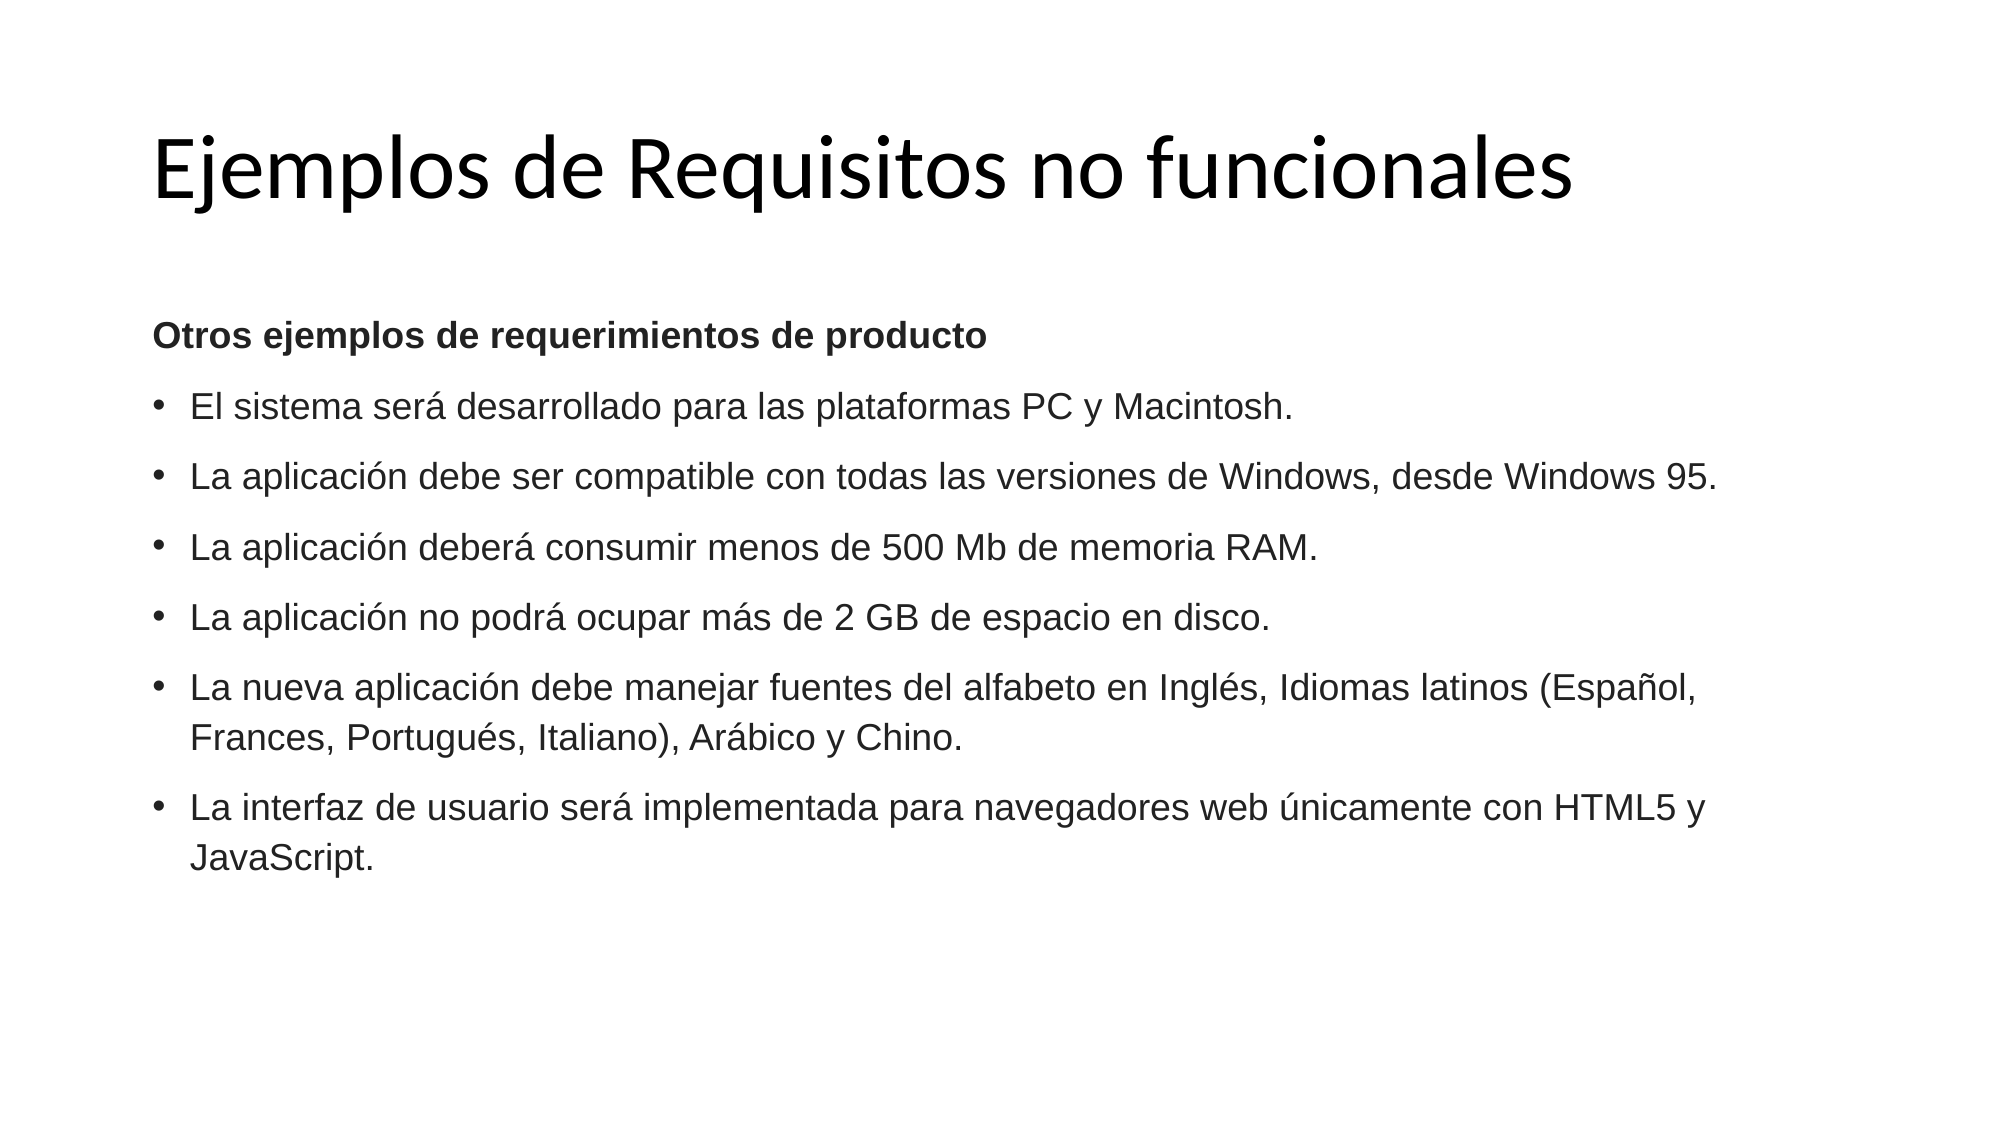

# Ejemplos de Requisitos no funcionales
Otros ejemplos de requerimientos de producto
El sistema será desarrollado para las plataformas PC y Macintosh.
La aplicación debe ser compatible con todas las versiones de Windows, desde Windows 95.
La aplicación deberá consumir menos de 500 Mb de memoria RAM.
La aplicación no podrá ocupar más de 2 GB de espacio en disco.
La nueva aplicación debe manejar fuentes del alfabeto en Inglés, Idiomas latinos (Español, Frances, Portugués, Italiano), Arábico y Chino.
La interfaz de usuario será implementada para navegadores web únicamente con HTML5 y JavaScript.